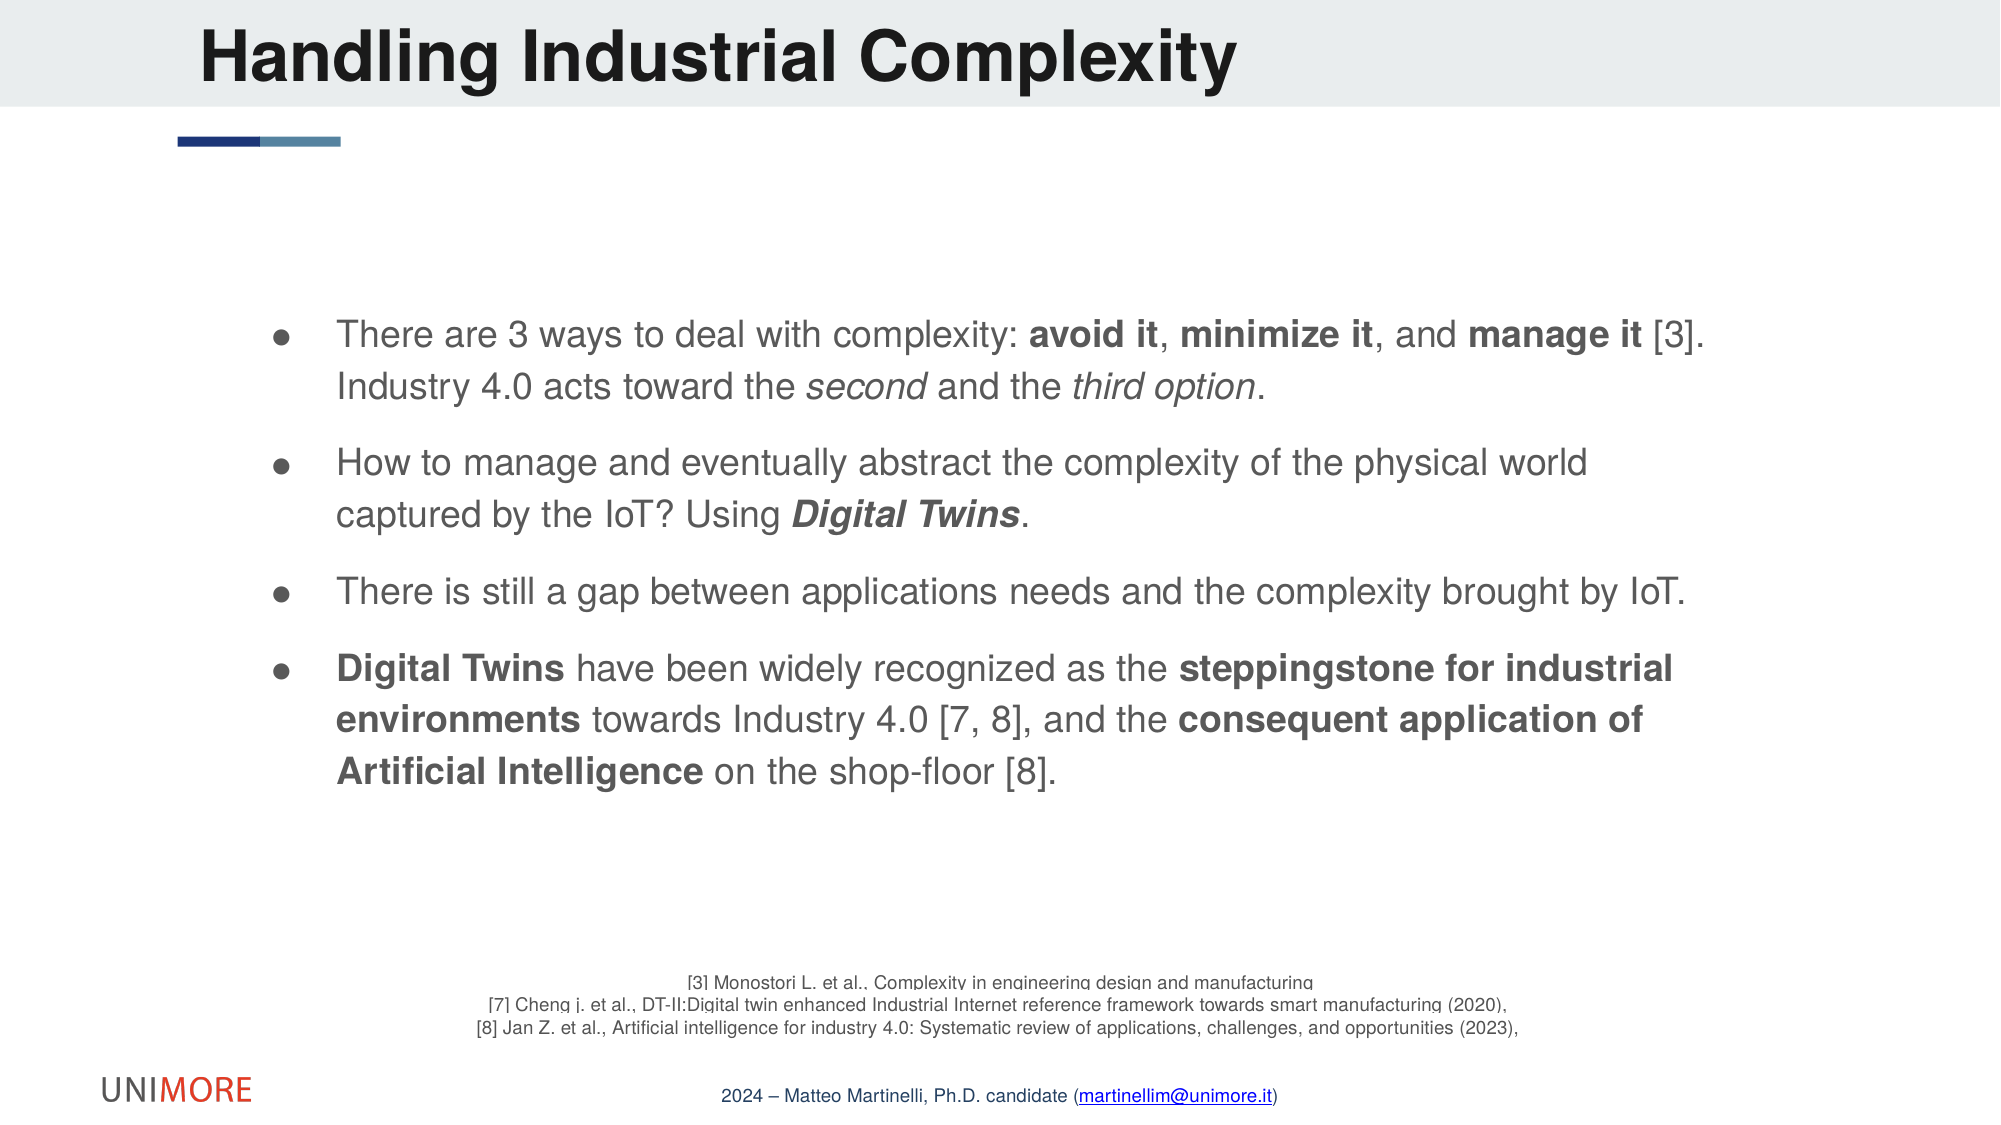

# Handling Industrial Complexity
There are 3 ways to deal with complexity: avoid it, minimize it, and manage it [3].
Industry 4.0 acts toward the second and the third option.
How to manage and eventually abstract the complexity of the physical world captured by the IoT? Using Digital Twins.
There is still a gap between applications needs and the complexity brought by IoT.
Digital Twins have been widely recognized as the steppingstone for industrial environments towards Industry 4.0 [7, 8], and the consequent application of Artificial Intelligence on the shop-floor [8].
[3] Monostori L. et al., Complexity in engineering design and manufacturing
[7] Cheng j. et al., DT-II:Digital twin enhanced Industrial Internet reference framework towards smart manufacturing (2020),
[8] Jan Z. et al., Artificial intelligence for industry 4.0: Systematic review of applications, challenges, and opportunities (2023),